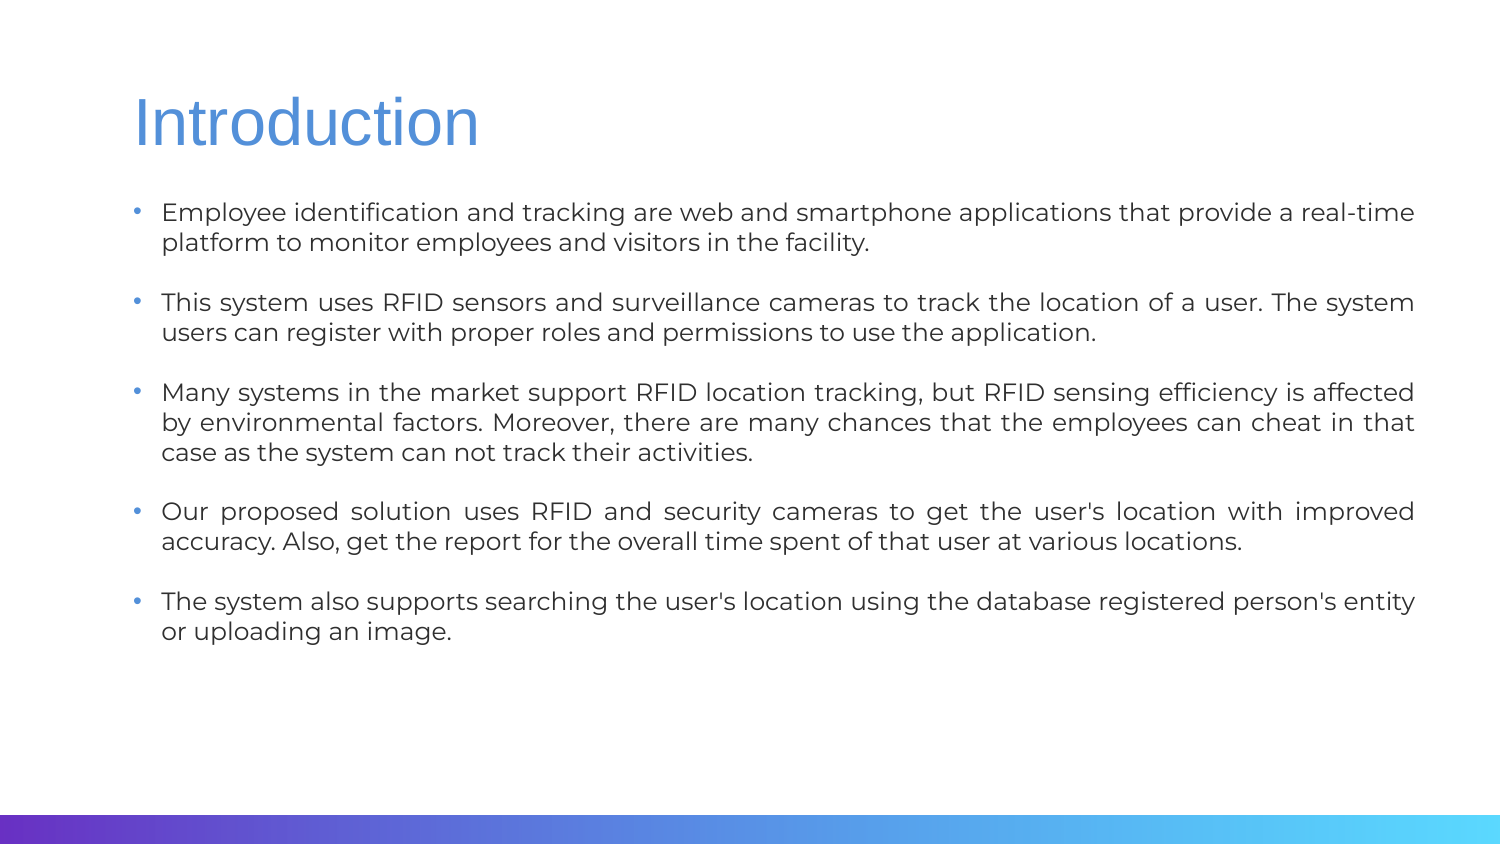

# Introduction
Employee identification and tracking are web and smartphone applications that provide a real-time platform to monitor employees and visitors in the facility.

This system uses RFID sensors and surveillance cameras to track the location of a user. The system users can register with proper roles and permissions to use the application.

Many systems in the market support RFID location tracking, but RFID sensing efficiency is affected by environmental factors. Moreover, there are many chances that the employees can cheat in that case as the system can not track their activities.

Our proposed solution uses RFID and security cameras to get the user's location with improved accuracy. Also, get the report for the overall time spent of that user at various locations.

The system also supports searching the user's location using the database registered person's entity or uploading an image.